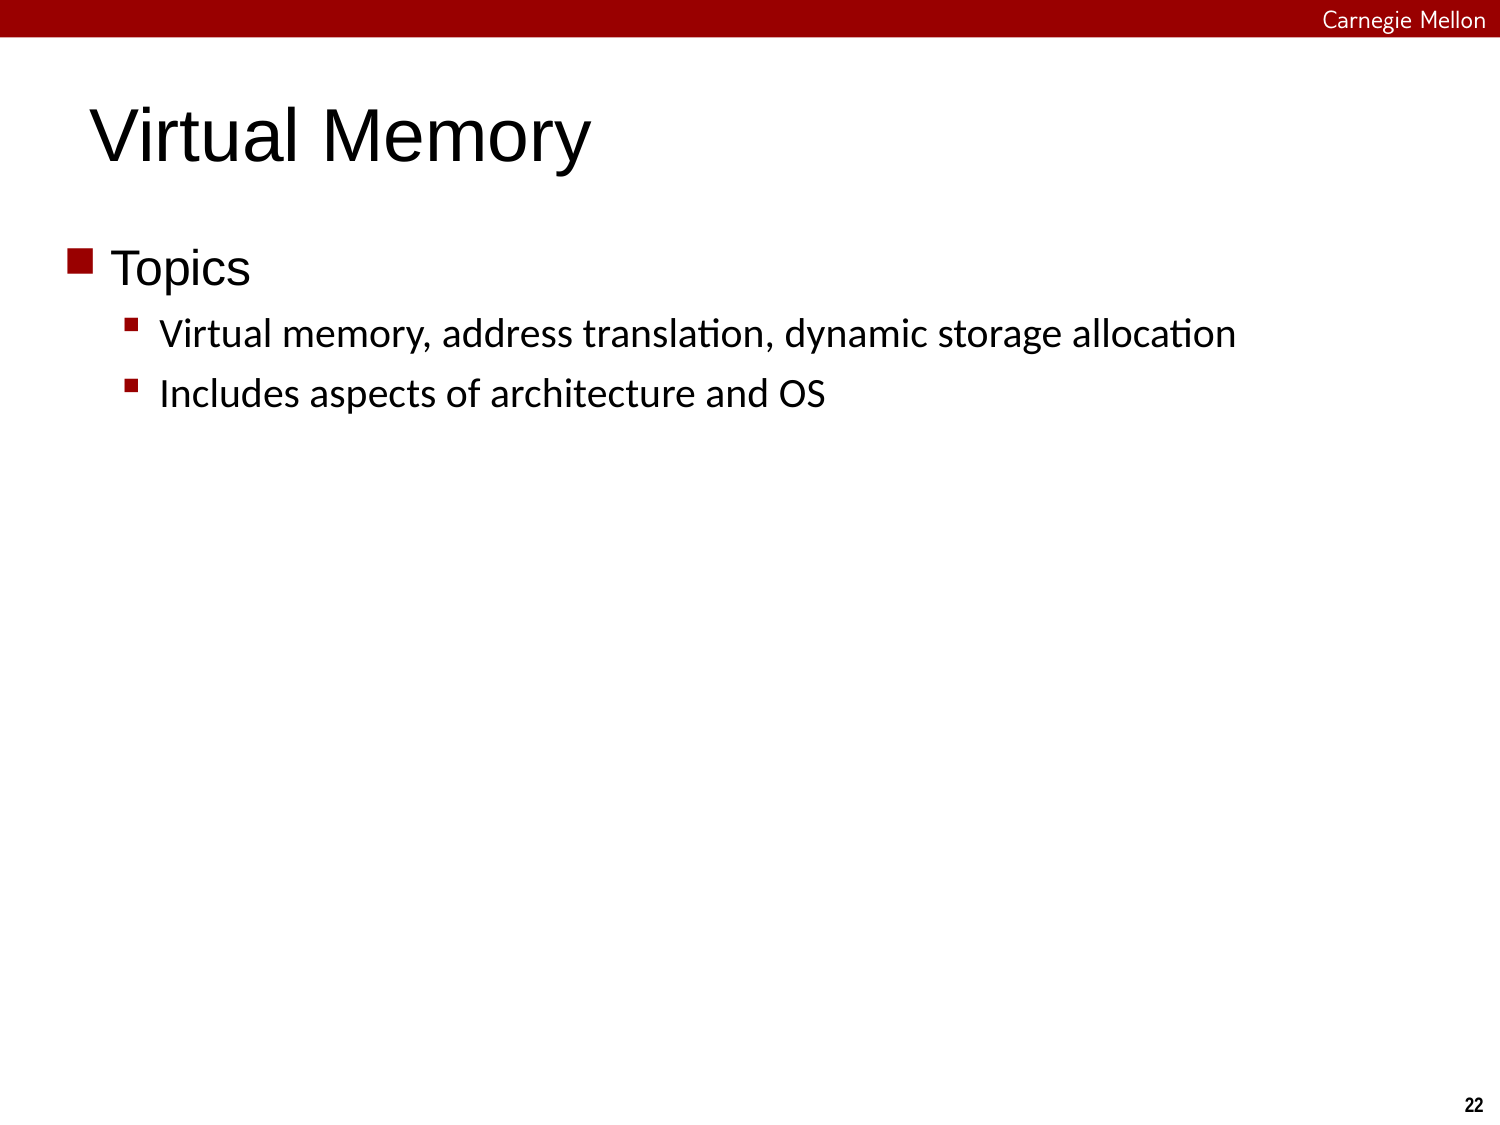

Carnegie Mellon
# Virtual Memory
Topics
Virtual memory, address translation, dynamic storage allocation
Includes aspects of architecture and OS